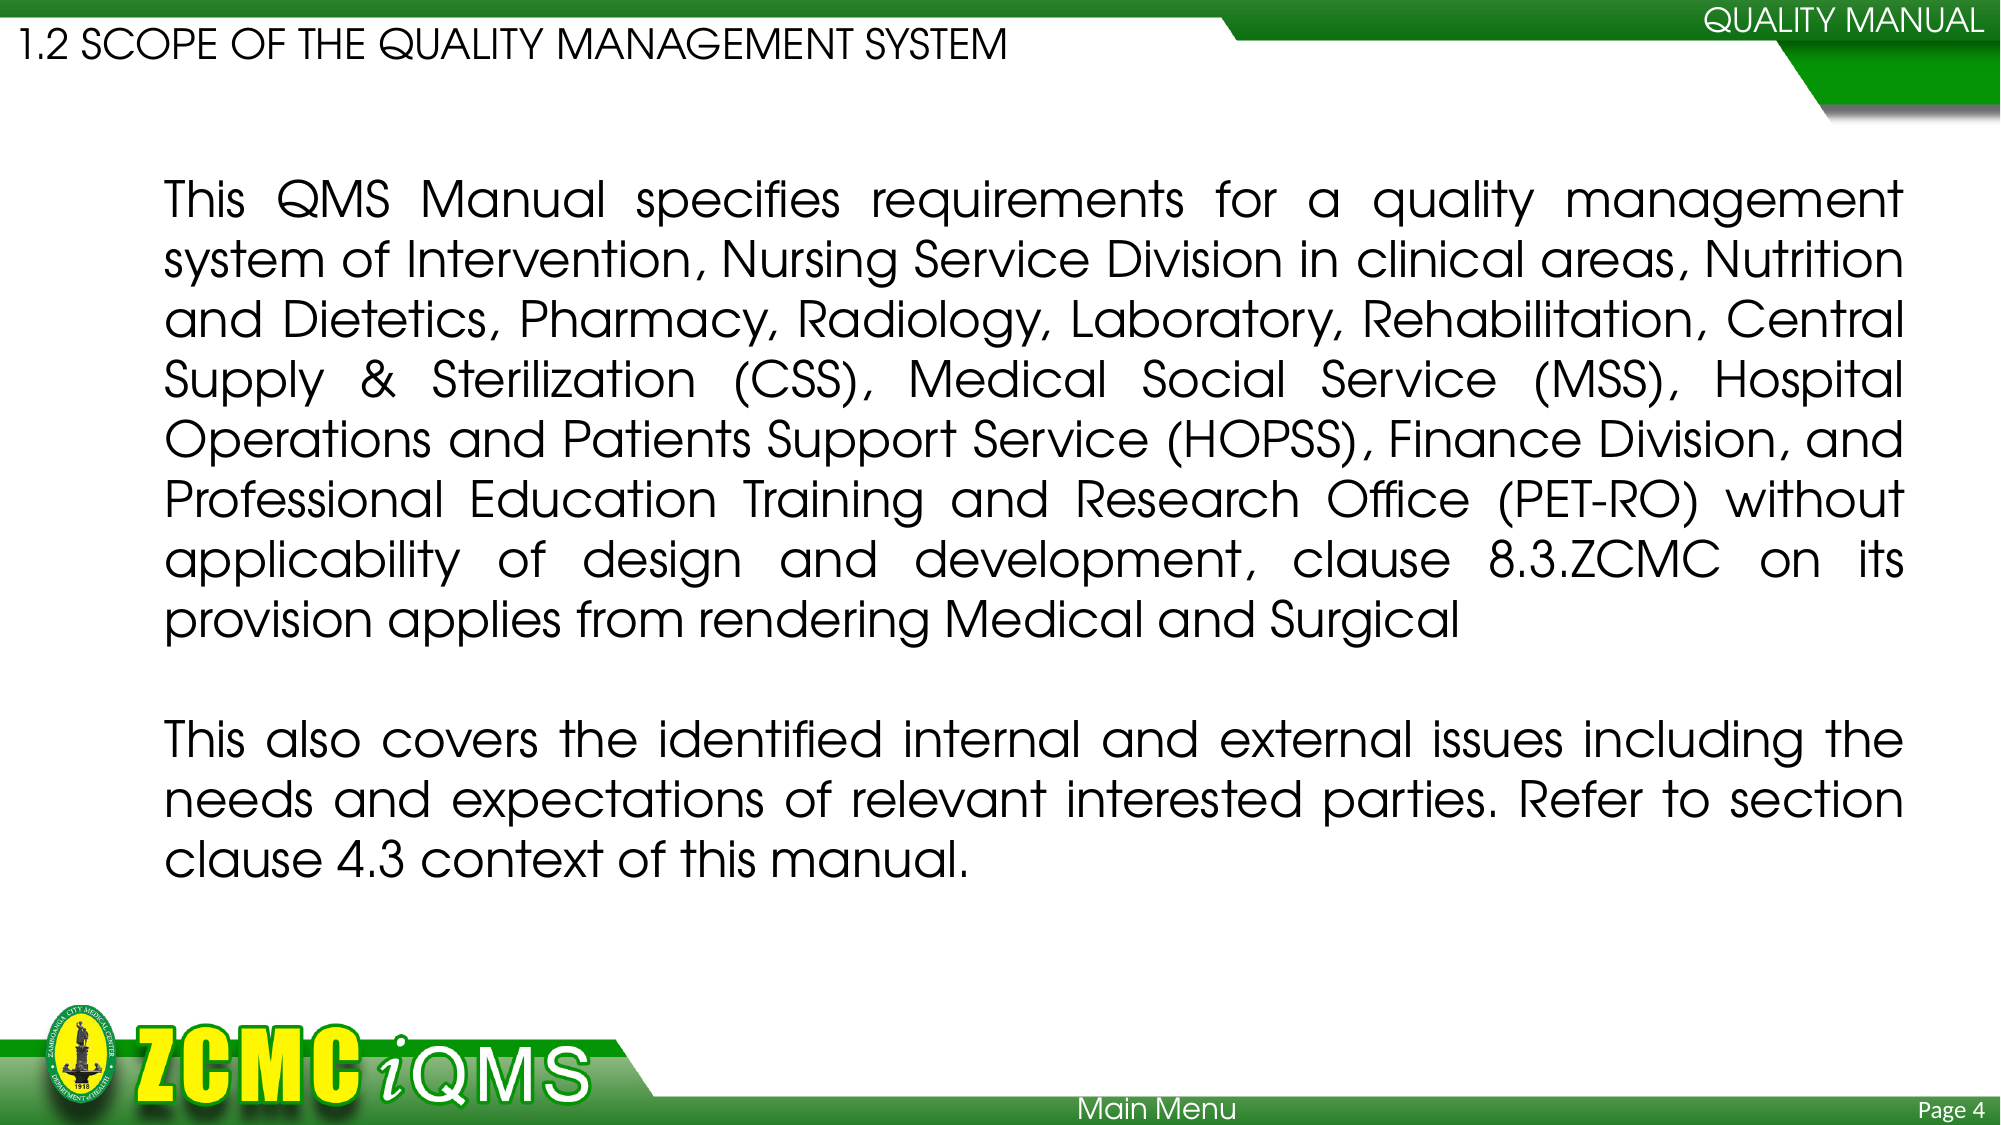

QUALITY MANUAL
1.2 SCOPE OF THE QUALITY MANAGEMENT SYSTEM
This QMS Manual specifies requirements for a quality management system of Intervention, Nursing Service Division in clinical areas, Nutrition and Dietetics, Pharmacy, Radiology, Laboratory, Rehabilitation, Central Supply & Sterilization (CSS), Medical Social Service (MSS), Hospital Operations and Patients Support Service (HOPSS), Finance Division, and Professional Education Training and Research Office (PET-RO) without applicability of design and development, clause 8.3.ZCMC on its provision applies from rendering Medical and Surgical

This also covers the identified internal and external issues including the needs and expectations of relevant interested parties. Refer to section clause 4.3 context of this manual.
Main Menu